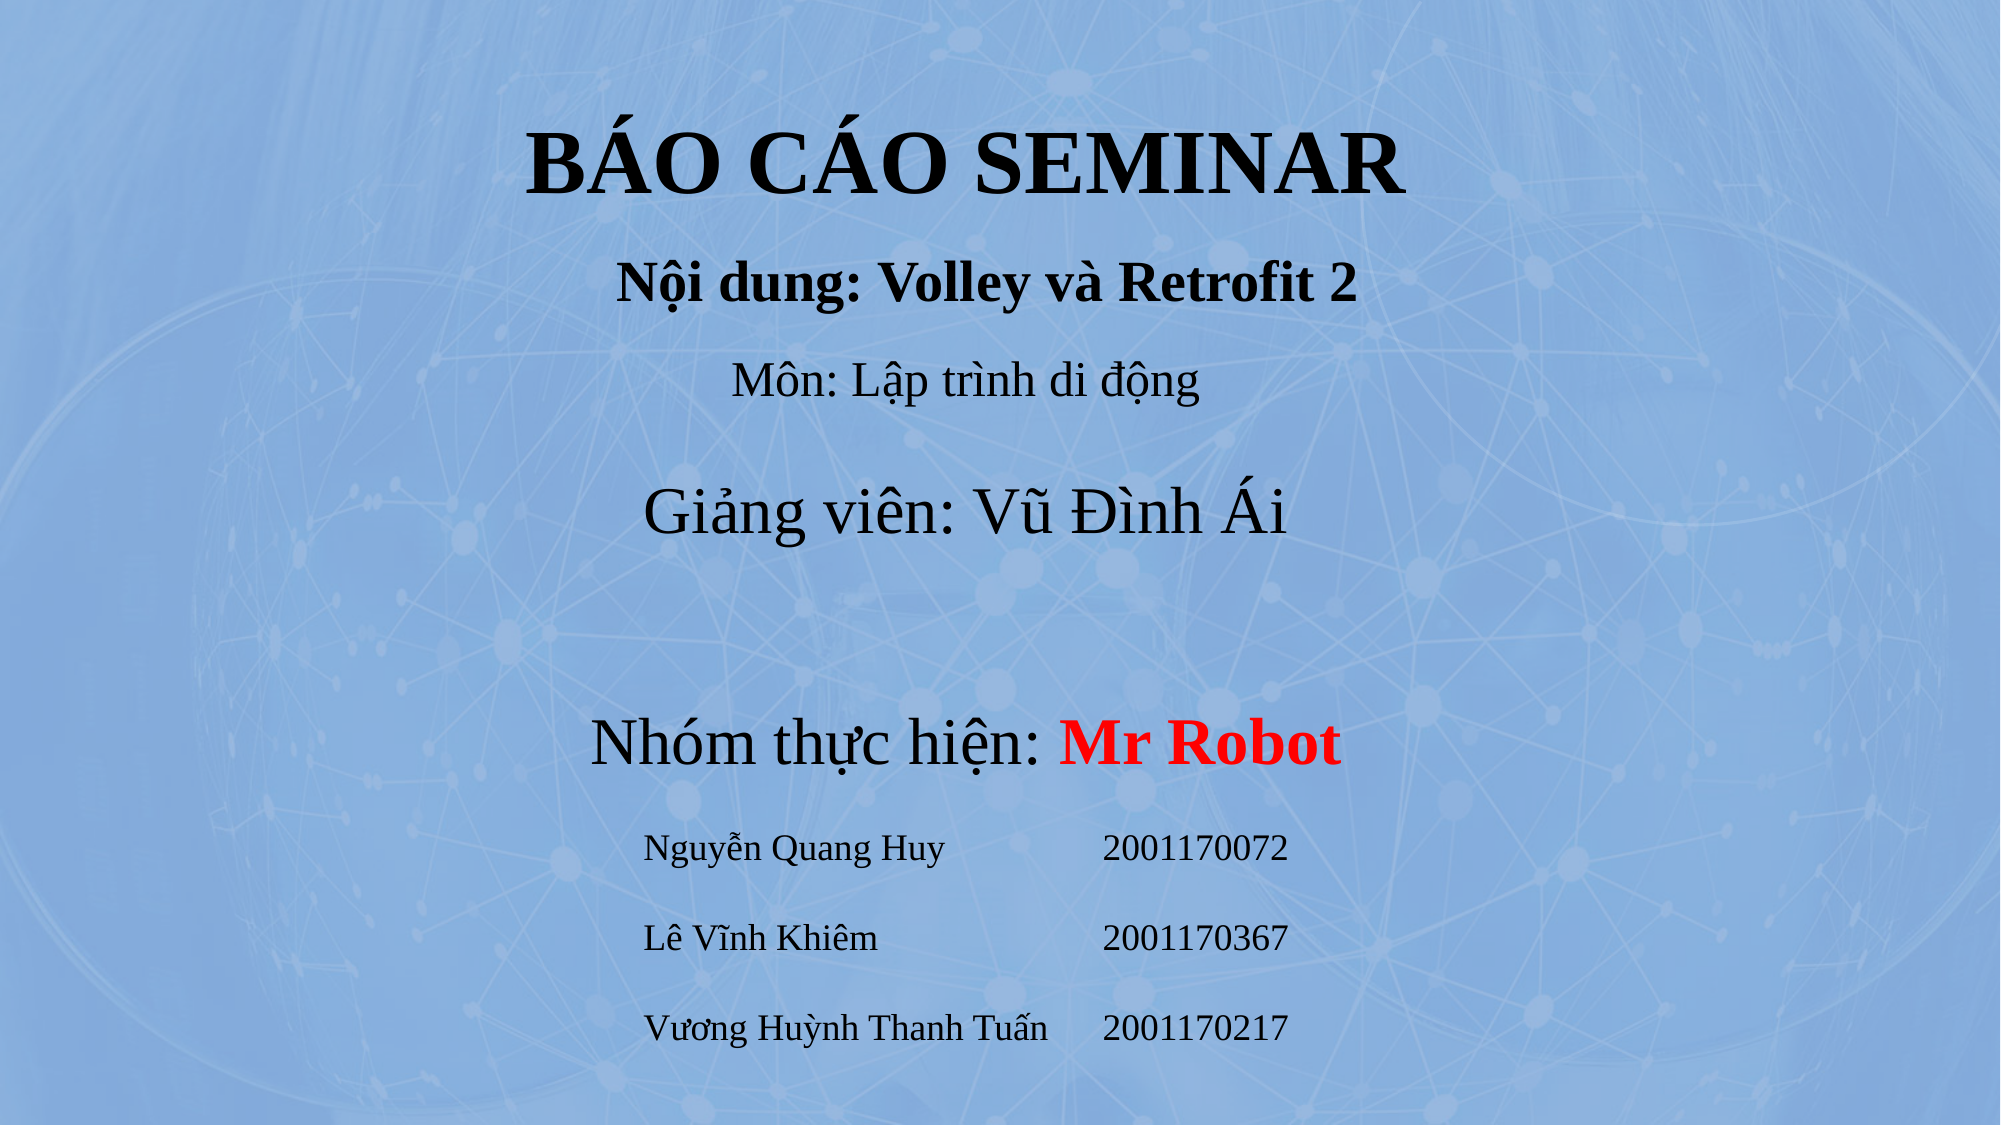

BÁO CÁO SEMINAR
Nội dung: Volley và Retrofit 2
Môn: Lập trình di động

Giảng viên: Vũ Đình Ái

Nhóm thực hiện: Mr Robot

Nguyễn Quang Huy     	 2001170072

Lê Vĩnh Khiêm         	 2001170367

Vương Huỳnh Thanh Tuấn	 2001170217